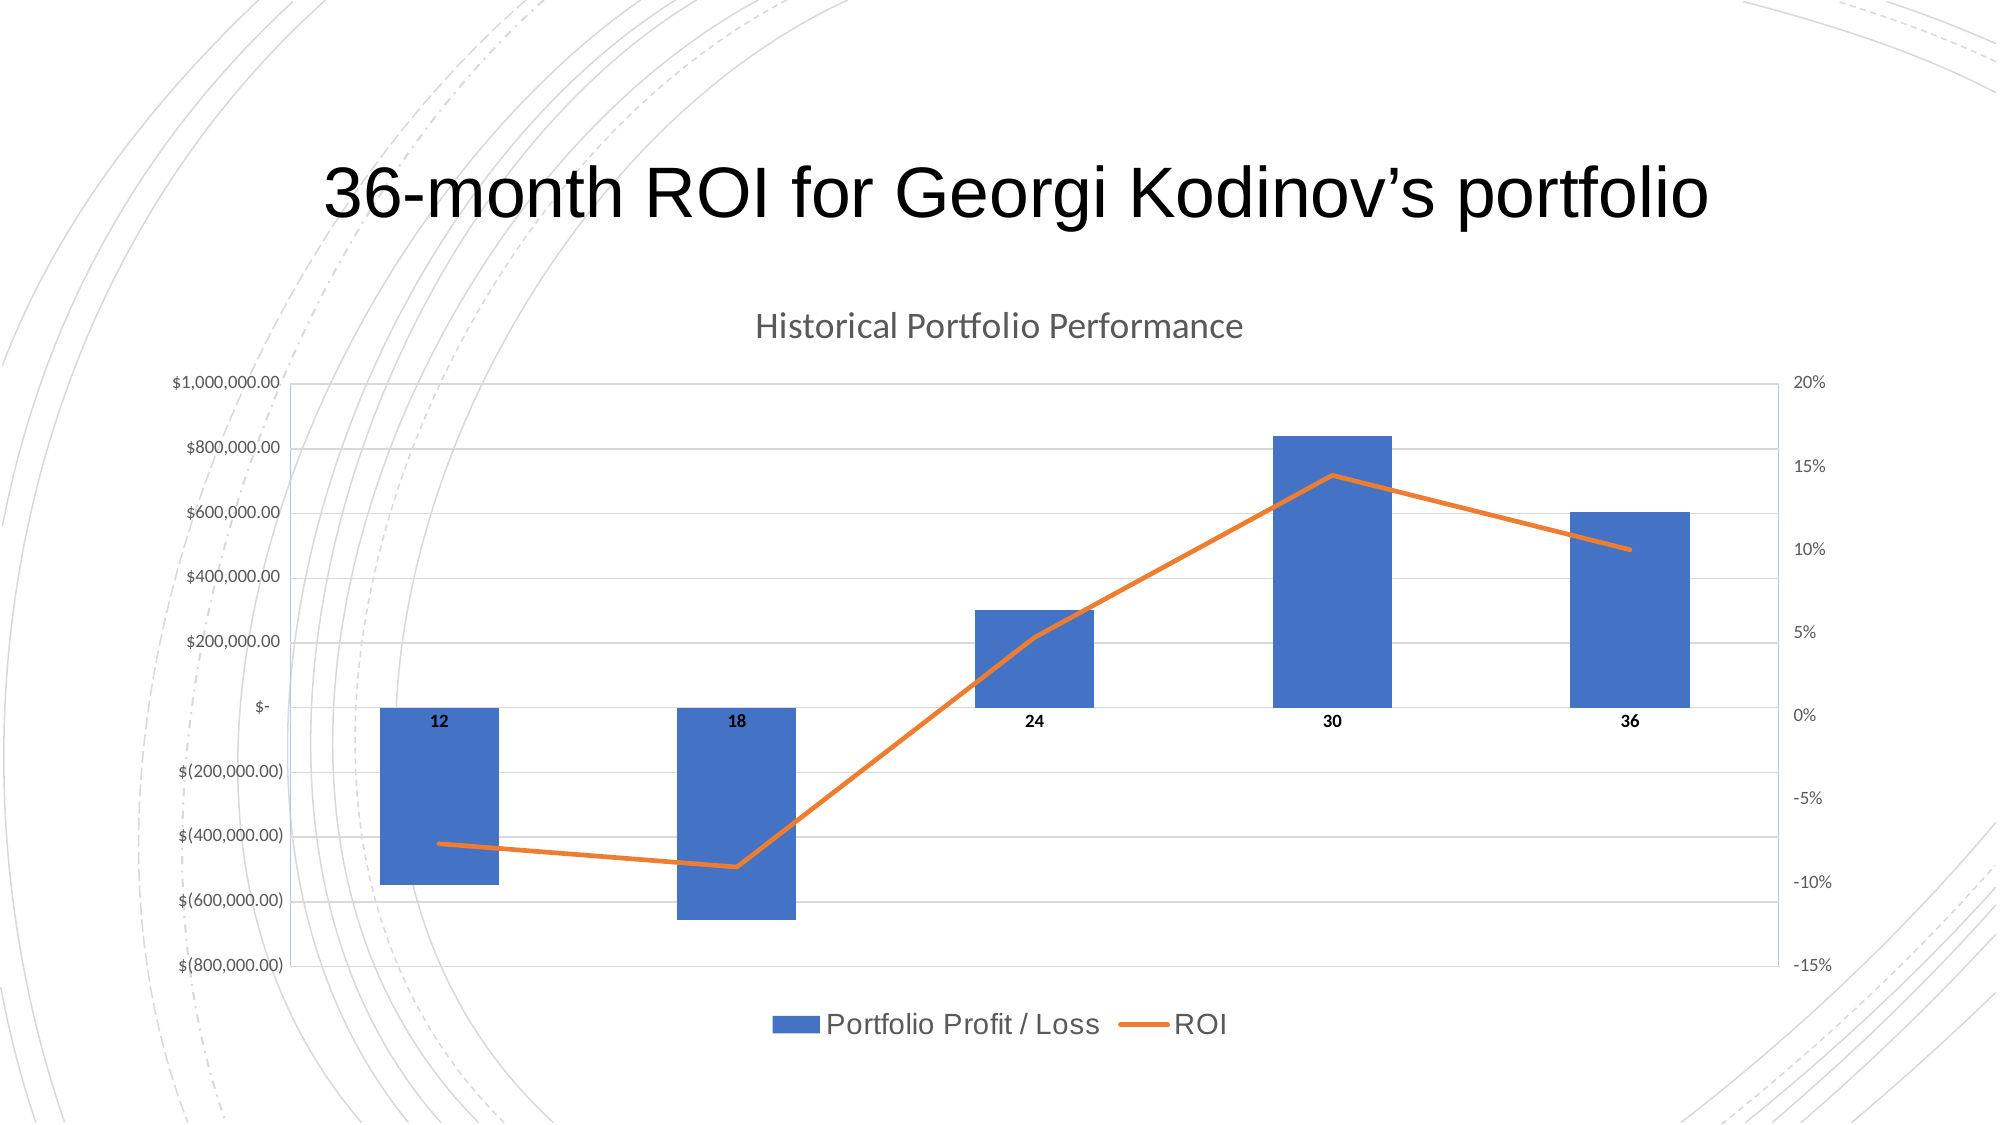

# 36-month ROI for Georgi Kodinov’s portfolio

### Chart: Historical Portfolio Performance

| Category | Portfolio Profit / Loss | ROI |
|---|---|---|
| 12 | -546678.0700000003 | -0.0762 |
| 18 | -656924.5700000003 | -0.0902 |
| 24 | 302237.2299999995 | 0.0478 |
| 30 | 840516.7699999996 | 0.1452 |
| 36 | 605255.5799999991 | 0.1005 |